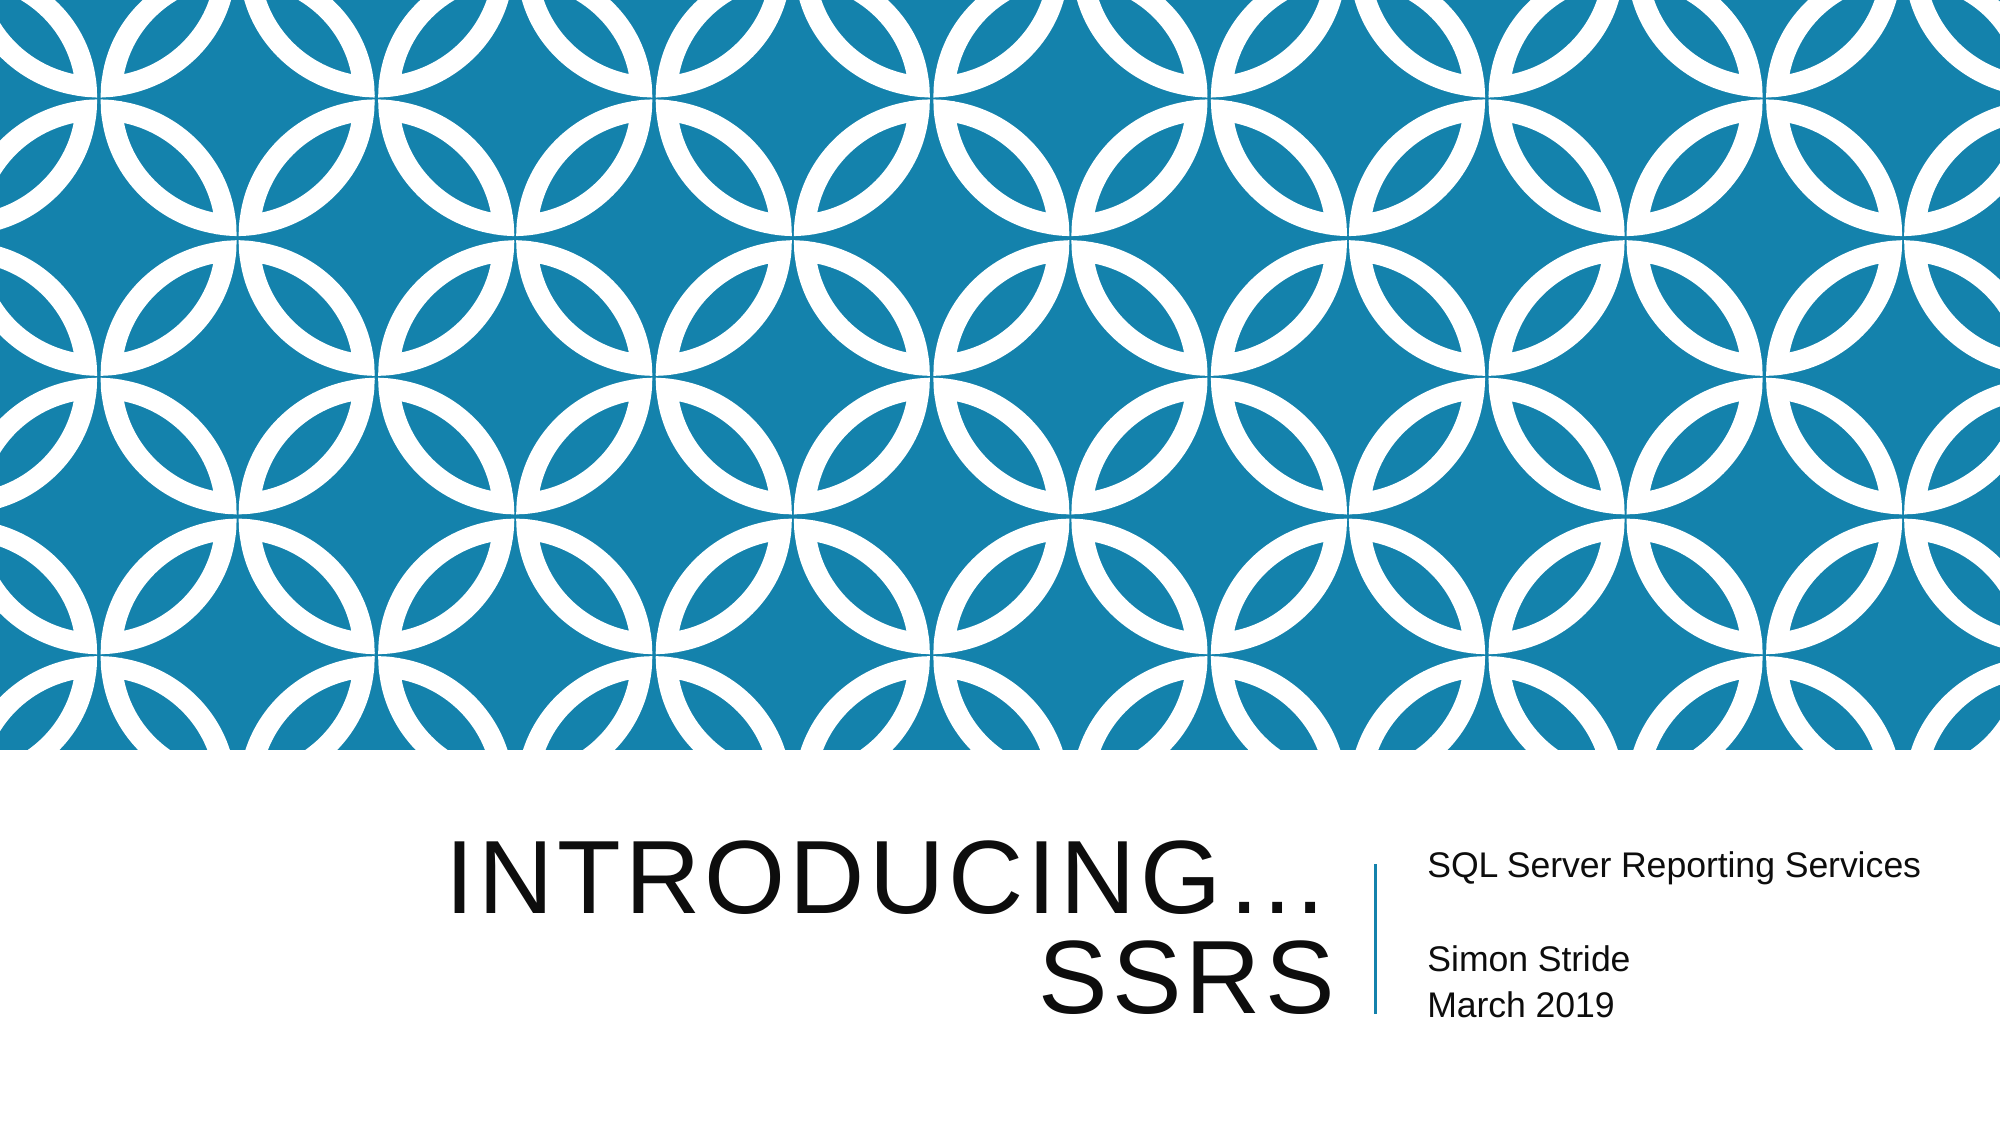

# Introducing… SSRS
SQL Server Reporting Services

Simon Stride
March 2019